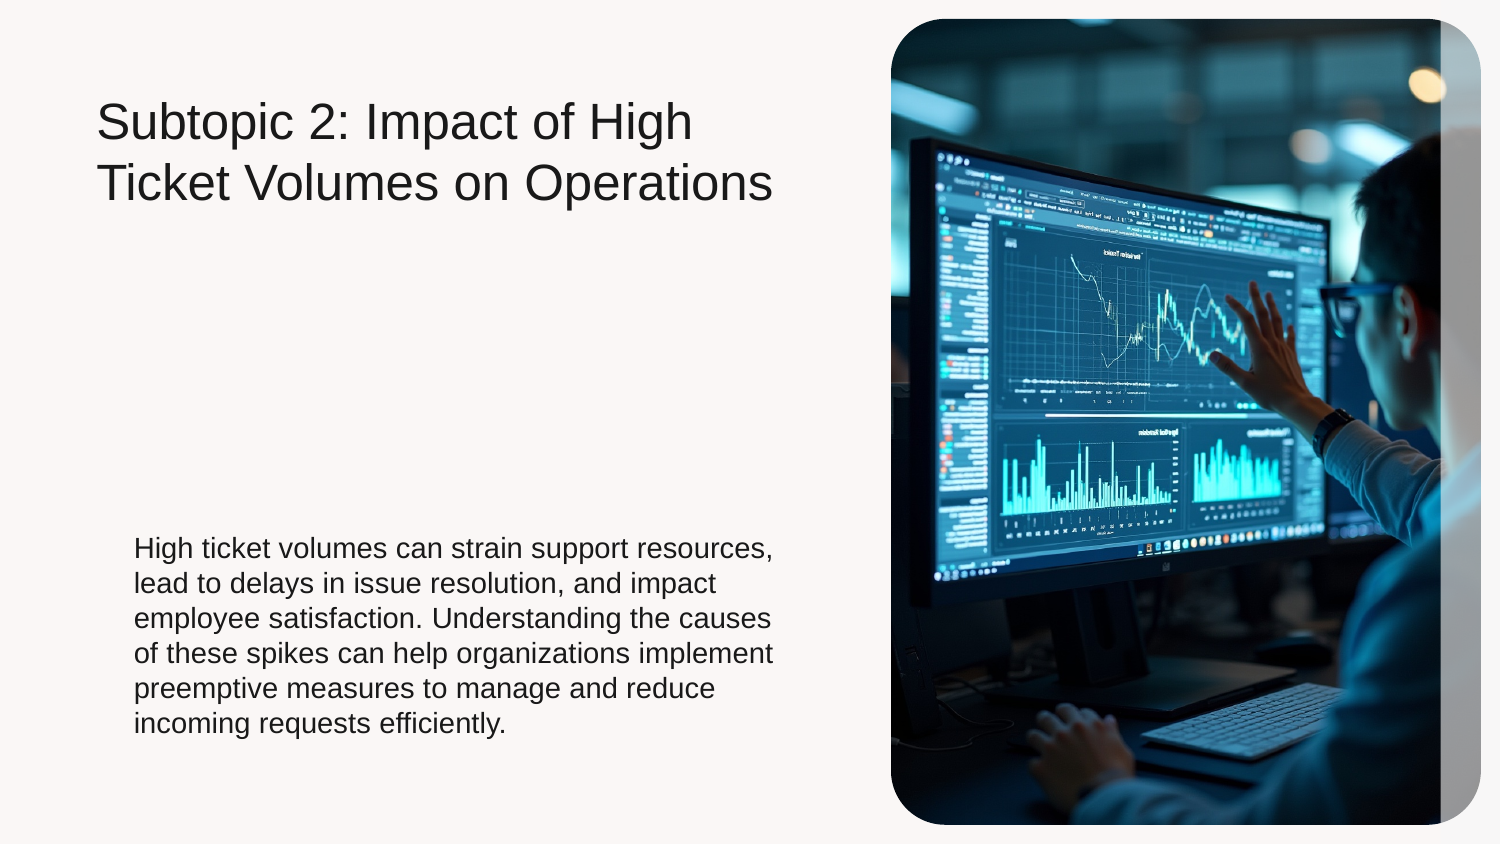

# Subtopic 2: Impact of High Ticket Volumes on Operations
High ticket volumes can strain support resources, lead to delays in issue resolution, and impact employee satisfaction. Understanding the causes of these spikes can help organizations implement preemptive measures to manage and reduce incoming requests efficiently.